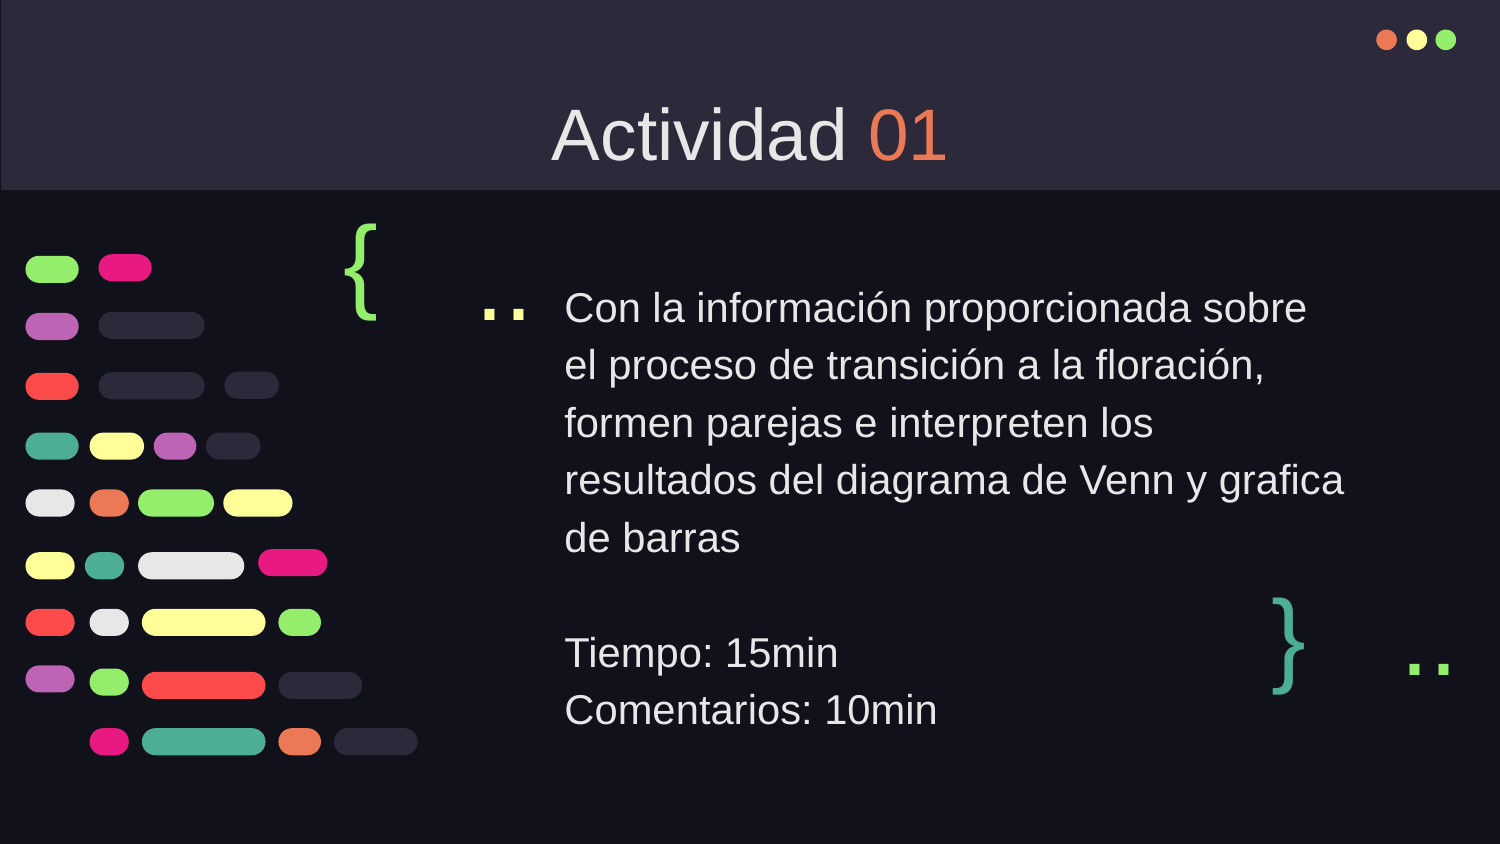

# Actividad 01
{
..

Con la información proporcionada sobre el proceso de transición a la floración, formen parejas e interpreten los resultados del diagrama de Venn y grafica de barras

Tiempo: 15min
Comentarios: 10min
}
..